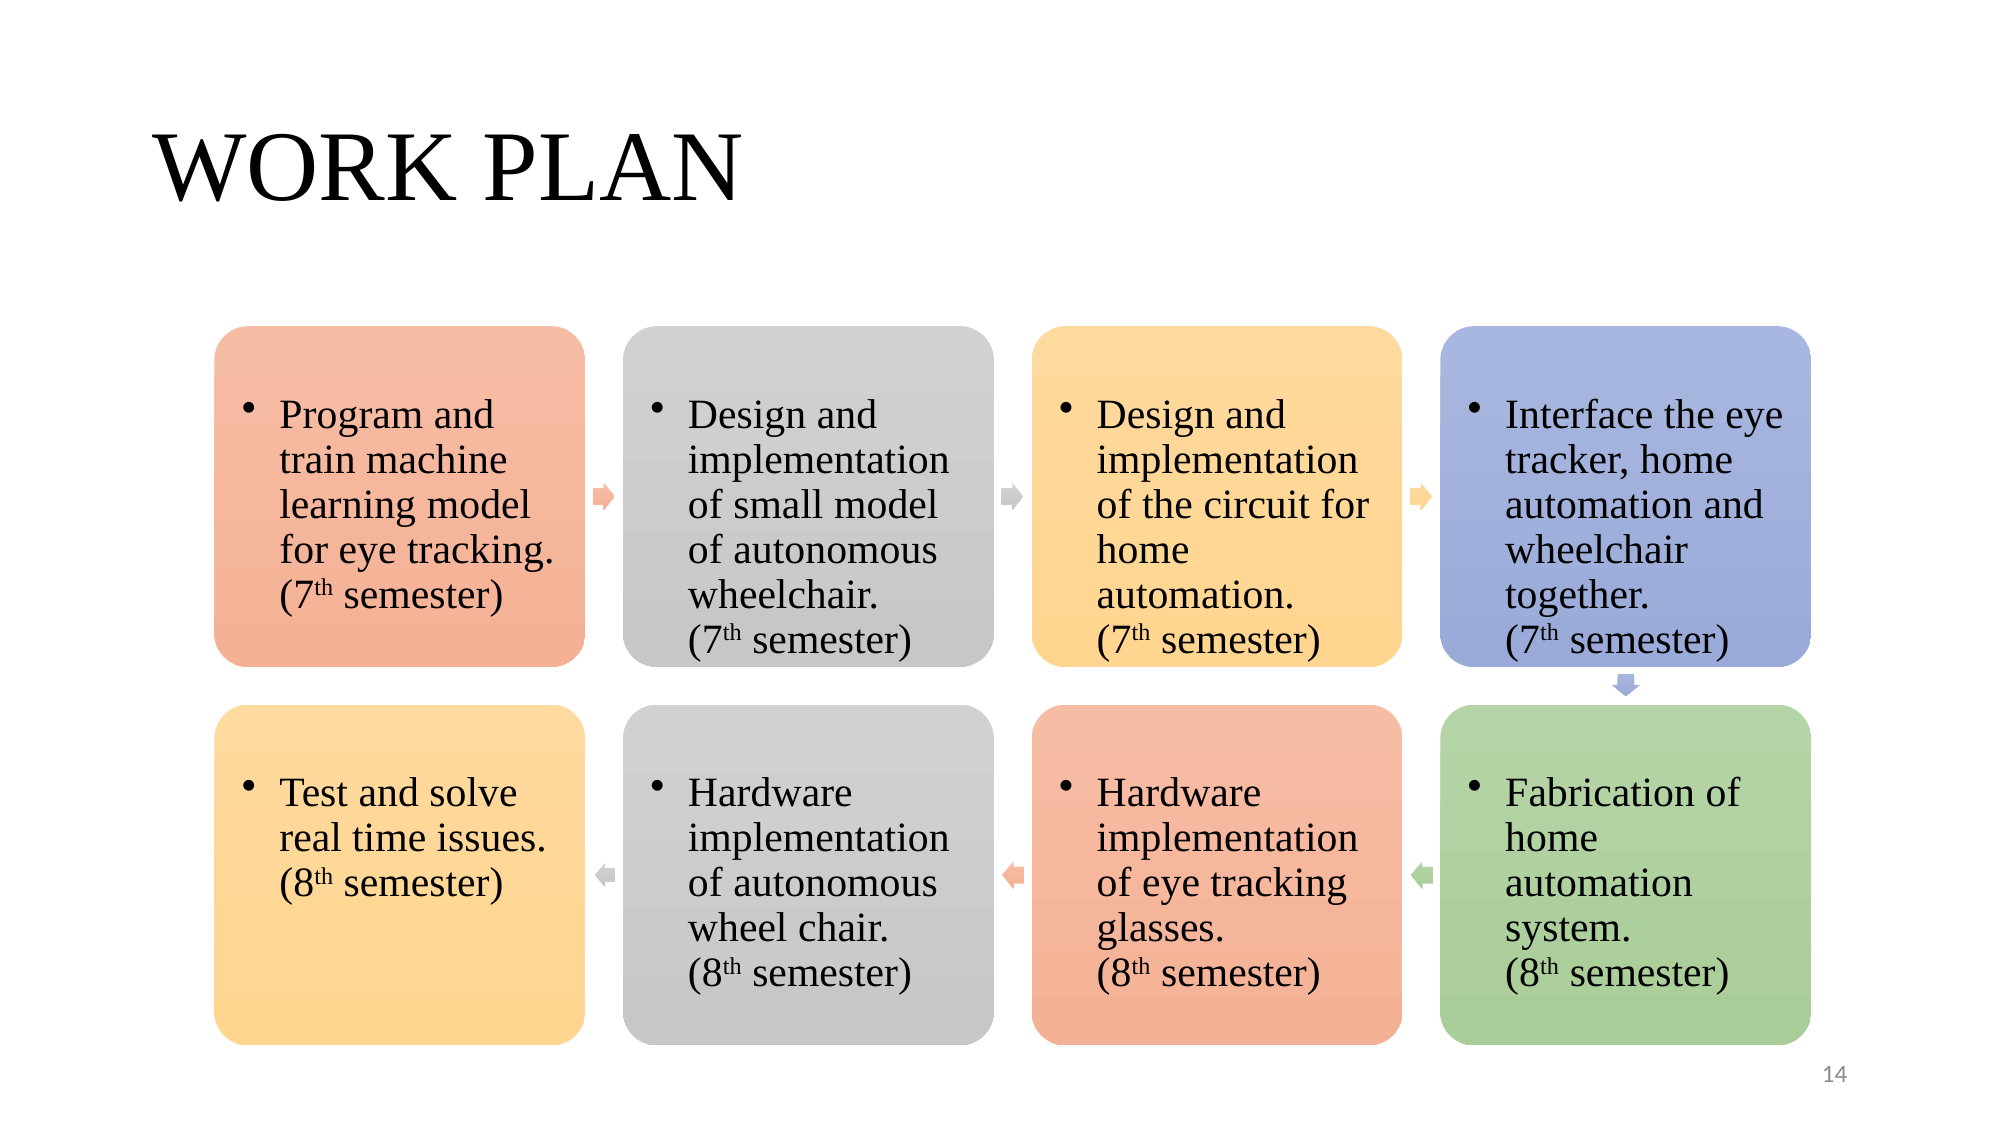

# WORK PLAN

Program and train machine learning model for eye tracking.
(7th semester)

Design and implementation of small model of autonomous wheelchair.
(7th semester)

Design and implementation of the circuit for home automation.
(7th semester)

Interface the eye tracker, home automation and wheelchair together.
(7th semester)

Fabrication of home automation system.
(8th semester)

Hardware implementation of eye tracking glasses.
(8th semester)

Hardware implementation of autonomous wheel chair.
(8th semester)

Test and solve real time issues.
(8th semester)
14